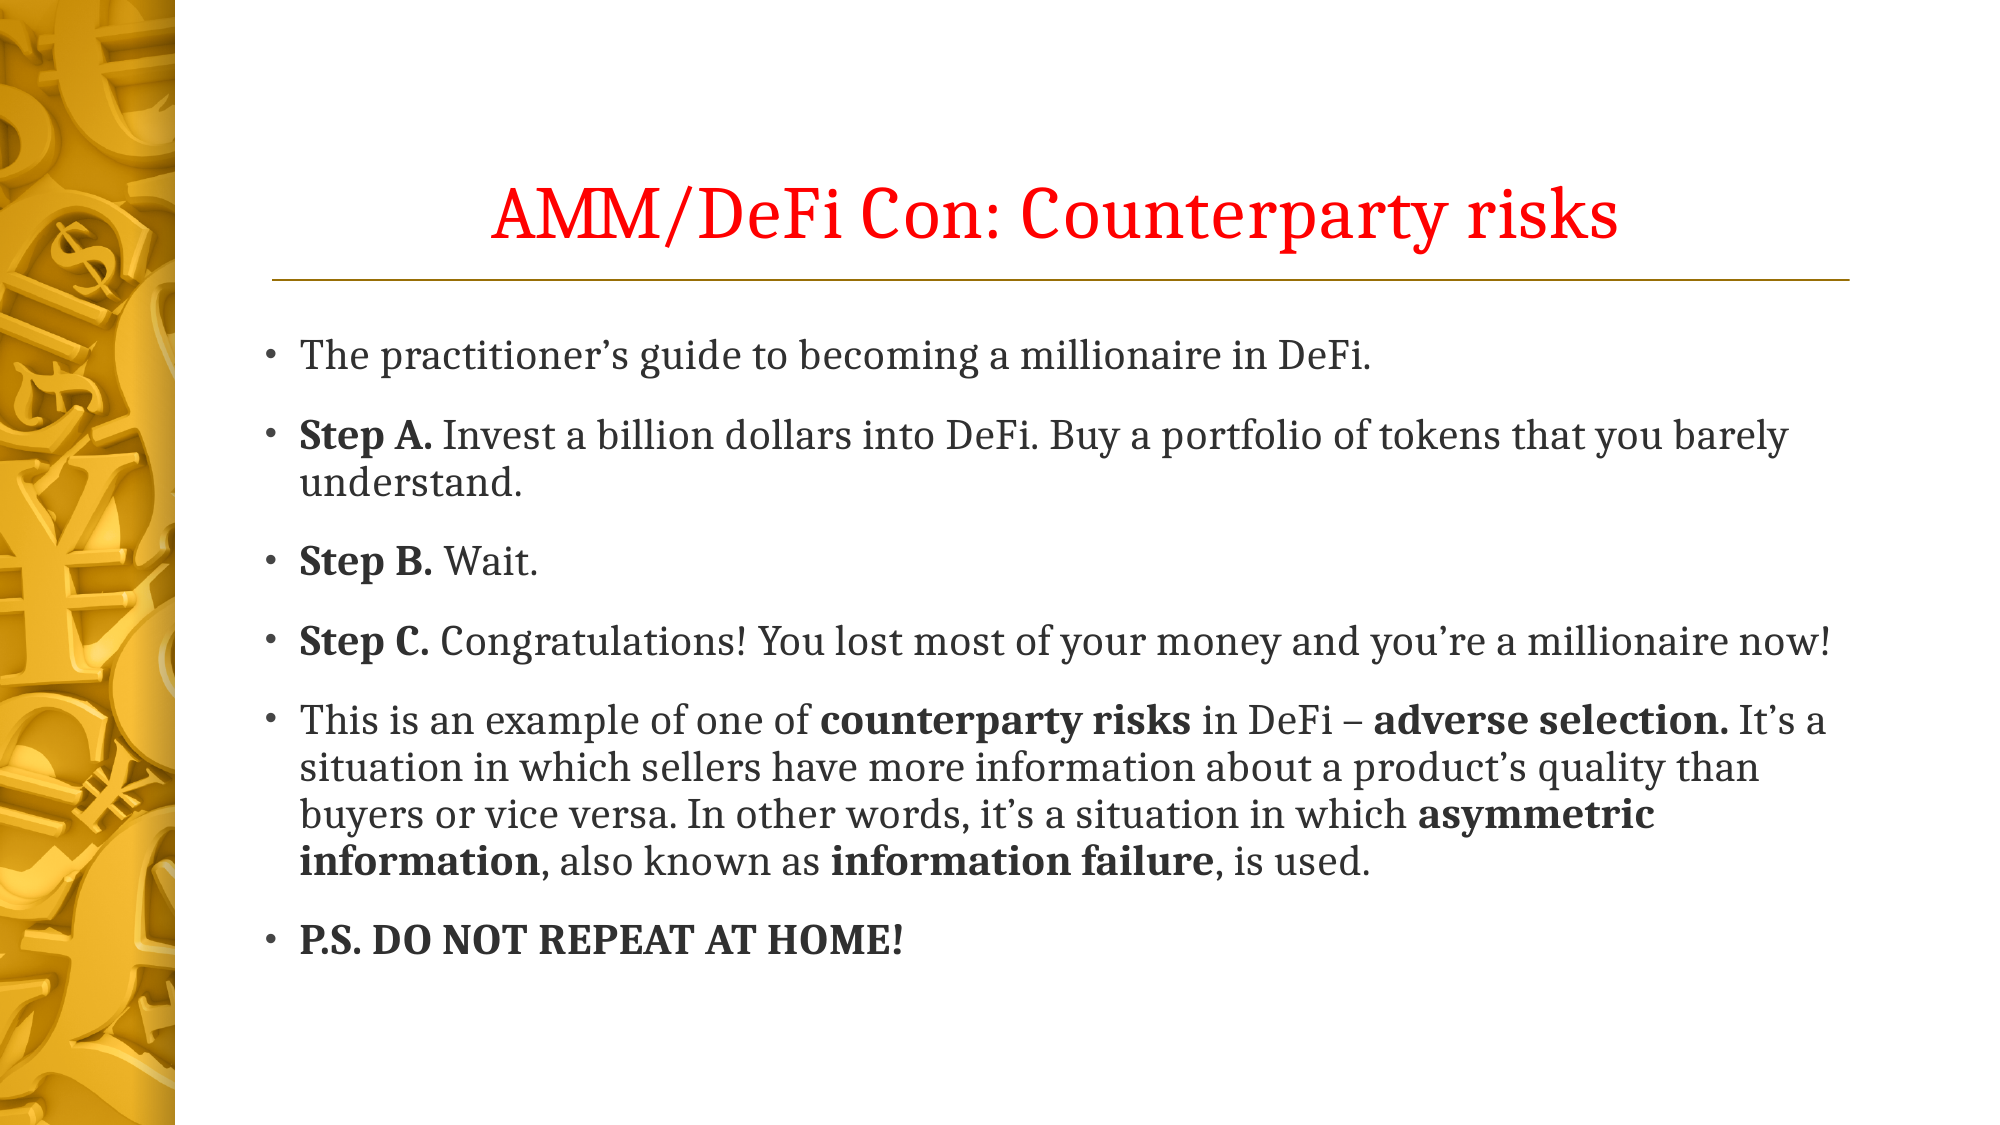

# AMM/DeFi Con: Counterparty risks
The practitioner’s guide to becoming a millionaire in DeFi.
Step A. Invest a billion dollars into DeFi. Buy a portfolio of tokens that you barely understand.
Step B. Wait.
Step C. Congratulations! You lost most of your money and you’re a millionaire now!
This is an example of one of counterparty risks in DeFi – adverse selection. It’s a situation in which sellers have more information about a product’s quality than buyers or vice versa. In other words, it’s a situation in which asymmetric information, also known as information failure, is used.
P.S. DO NOT REPEAT AT HOME!